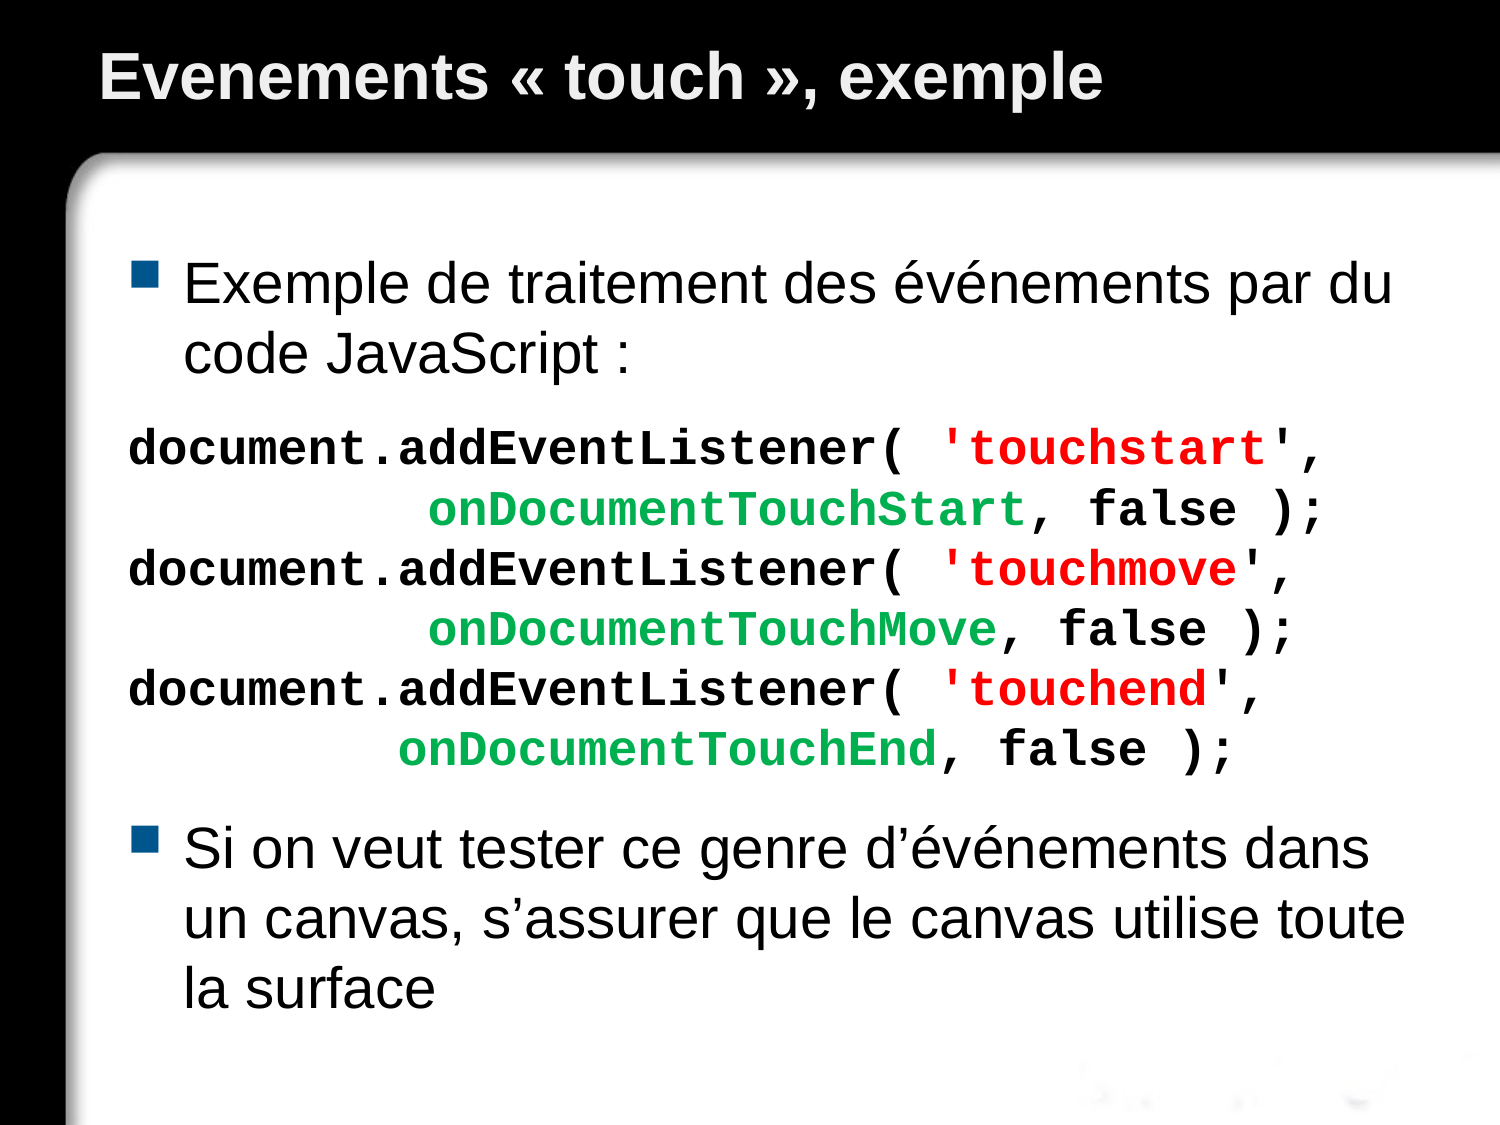

# Evenements « touch », exemple
Exemple de traitement des événements par du code JavaScript :
document.addEventListener( 'touchstart',
          onDocumentTouchStart, false ); document.addEventListener( 'touchmove',
          onDocumentTouchMove, false ); document.addEventListener( 'touchend',
         onDocumentTouchEnd, false );
Si on veut tester ce genre d’événements dans un canvas, s’assurer que le canvas utilise toute la surface